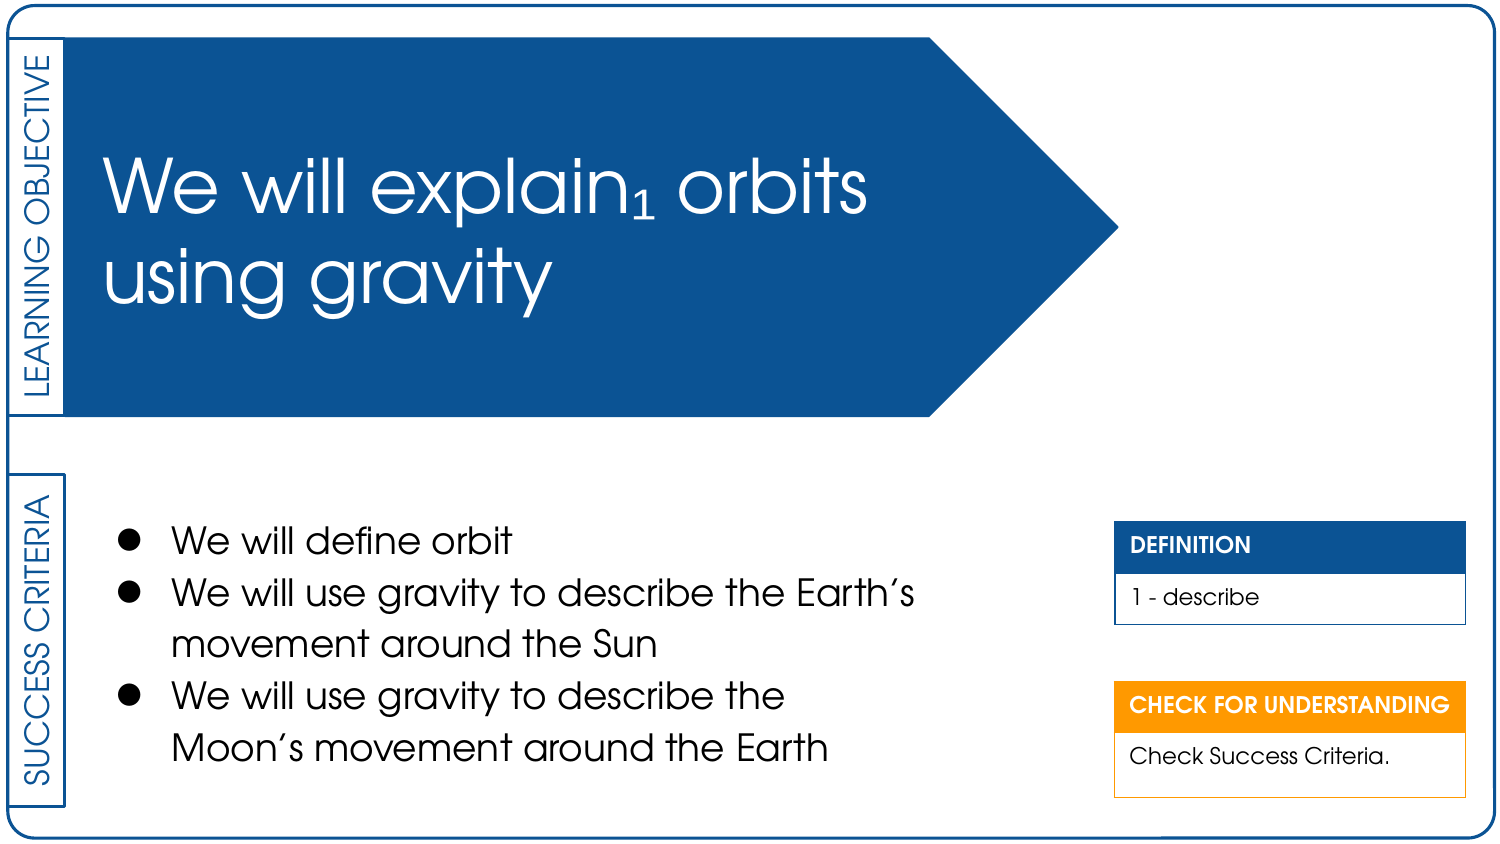

# We will explain₁ orbits using gravity
We will define orbit
We will use gravity to describe the Earth’s movement around the Sun
We will use gravity to describe the Moon’s movement around the Earth
| DEFINITION |
| --- |
| 1 - describe |
| CHECK FOR UNDERSTANDING |
| --- |
| Check Success Criteria. |